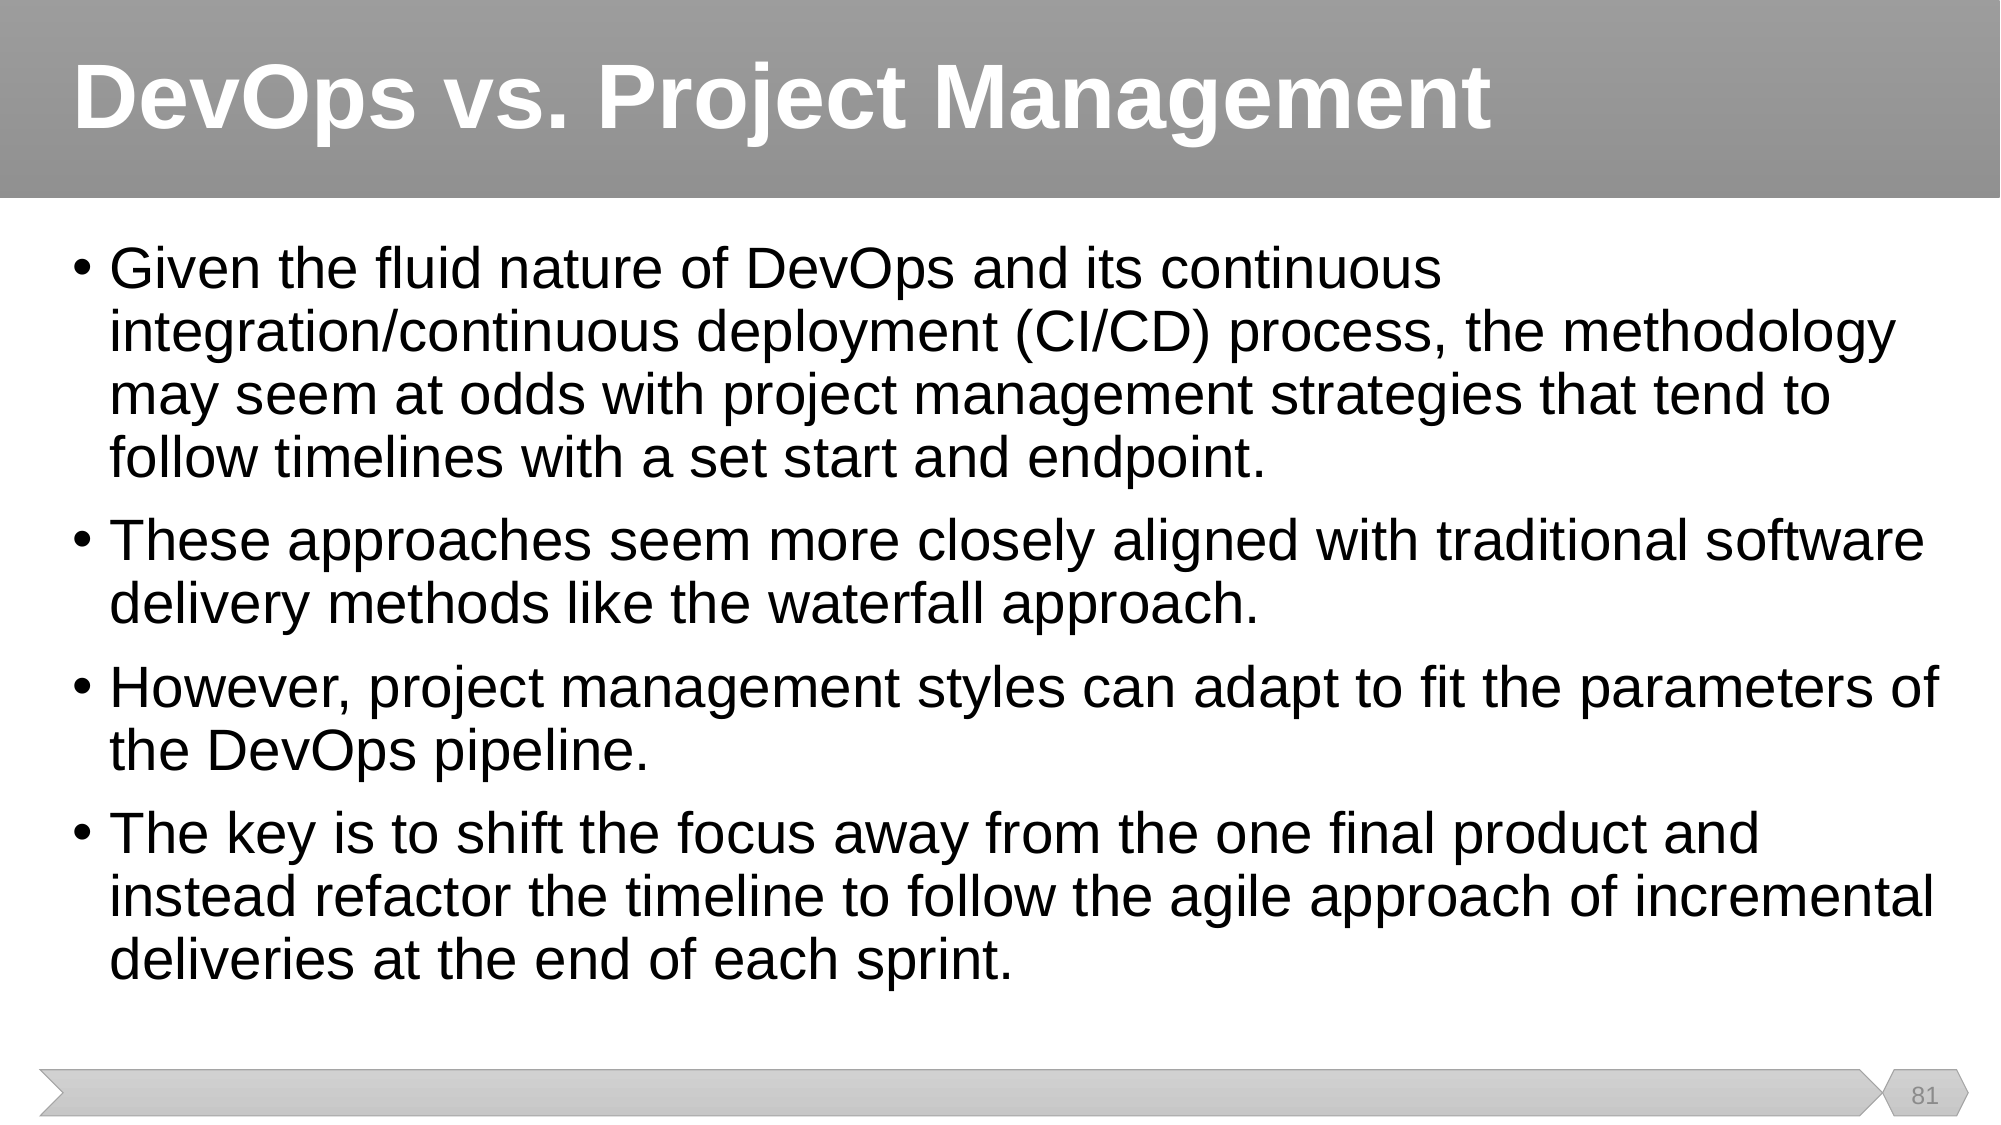

# DevOps vs. Project Management
Given the fluid nature of DevOps and its continuous integration/continuous deployment (CI/CD) process, the methodology may seem at odds with project management strategies that tend to follow timelines with a set start and endpoint.
These approaches seem more closely aligned with traditional software delivery methods like the waterfall approach.
However, project management styles can adapt to fit the parameters of the DevOps pipeline.
The key is to shift the focus away from the one final product and instead refactor the timeline to follow the agile approach of incremental deliveries at the end of each sprint.
81